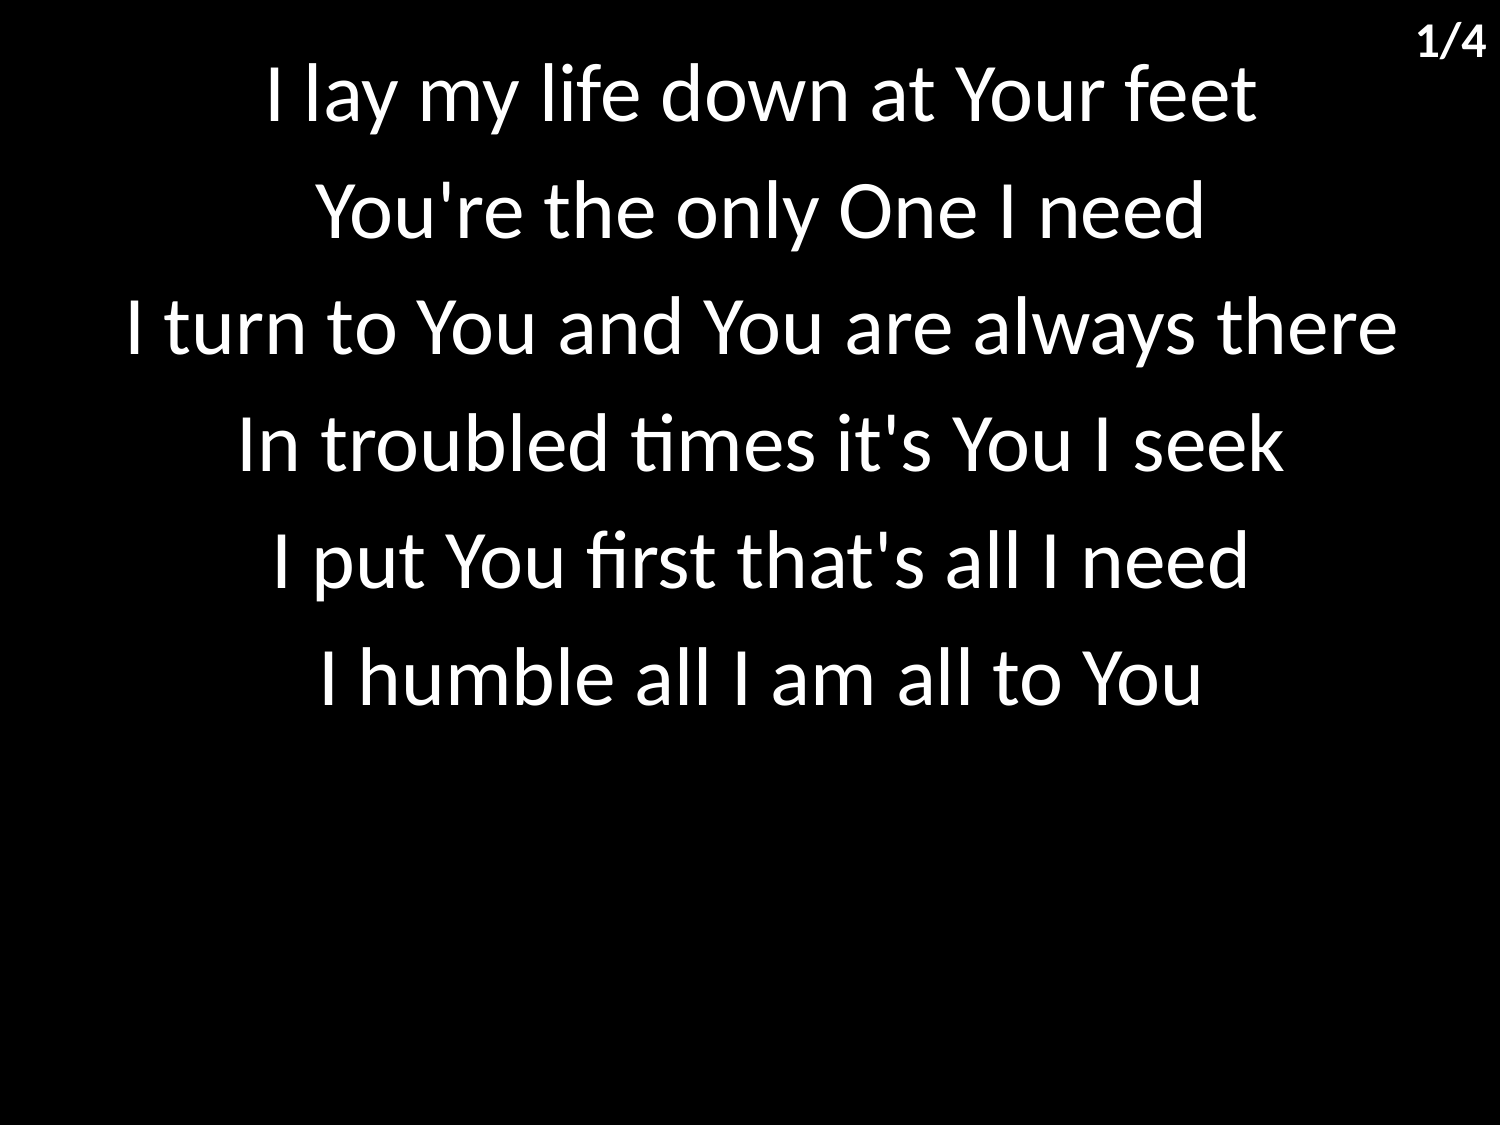

1/4
I lay my life down at Your feet
You're the only One I need
I turn to You and You are always there
In troubled times it's You I seek
I put You first that's all I need
I humble all I am all to You